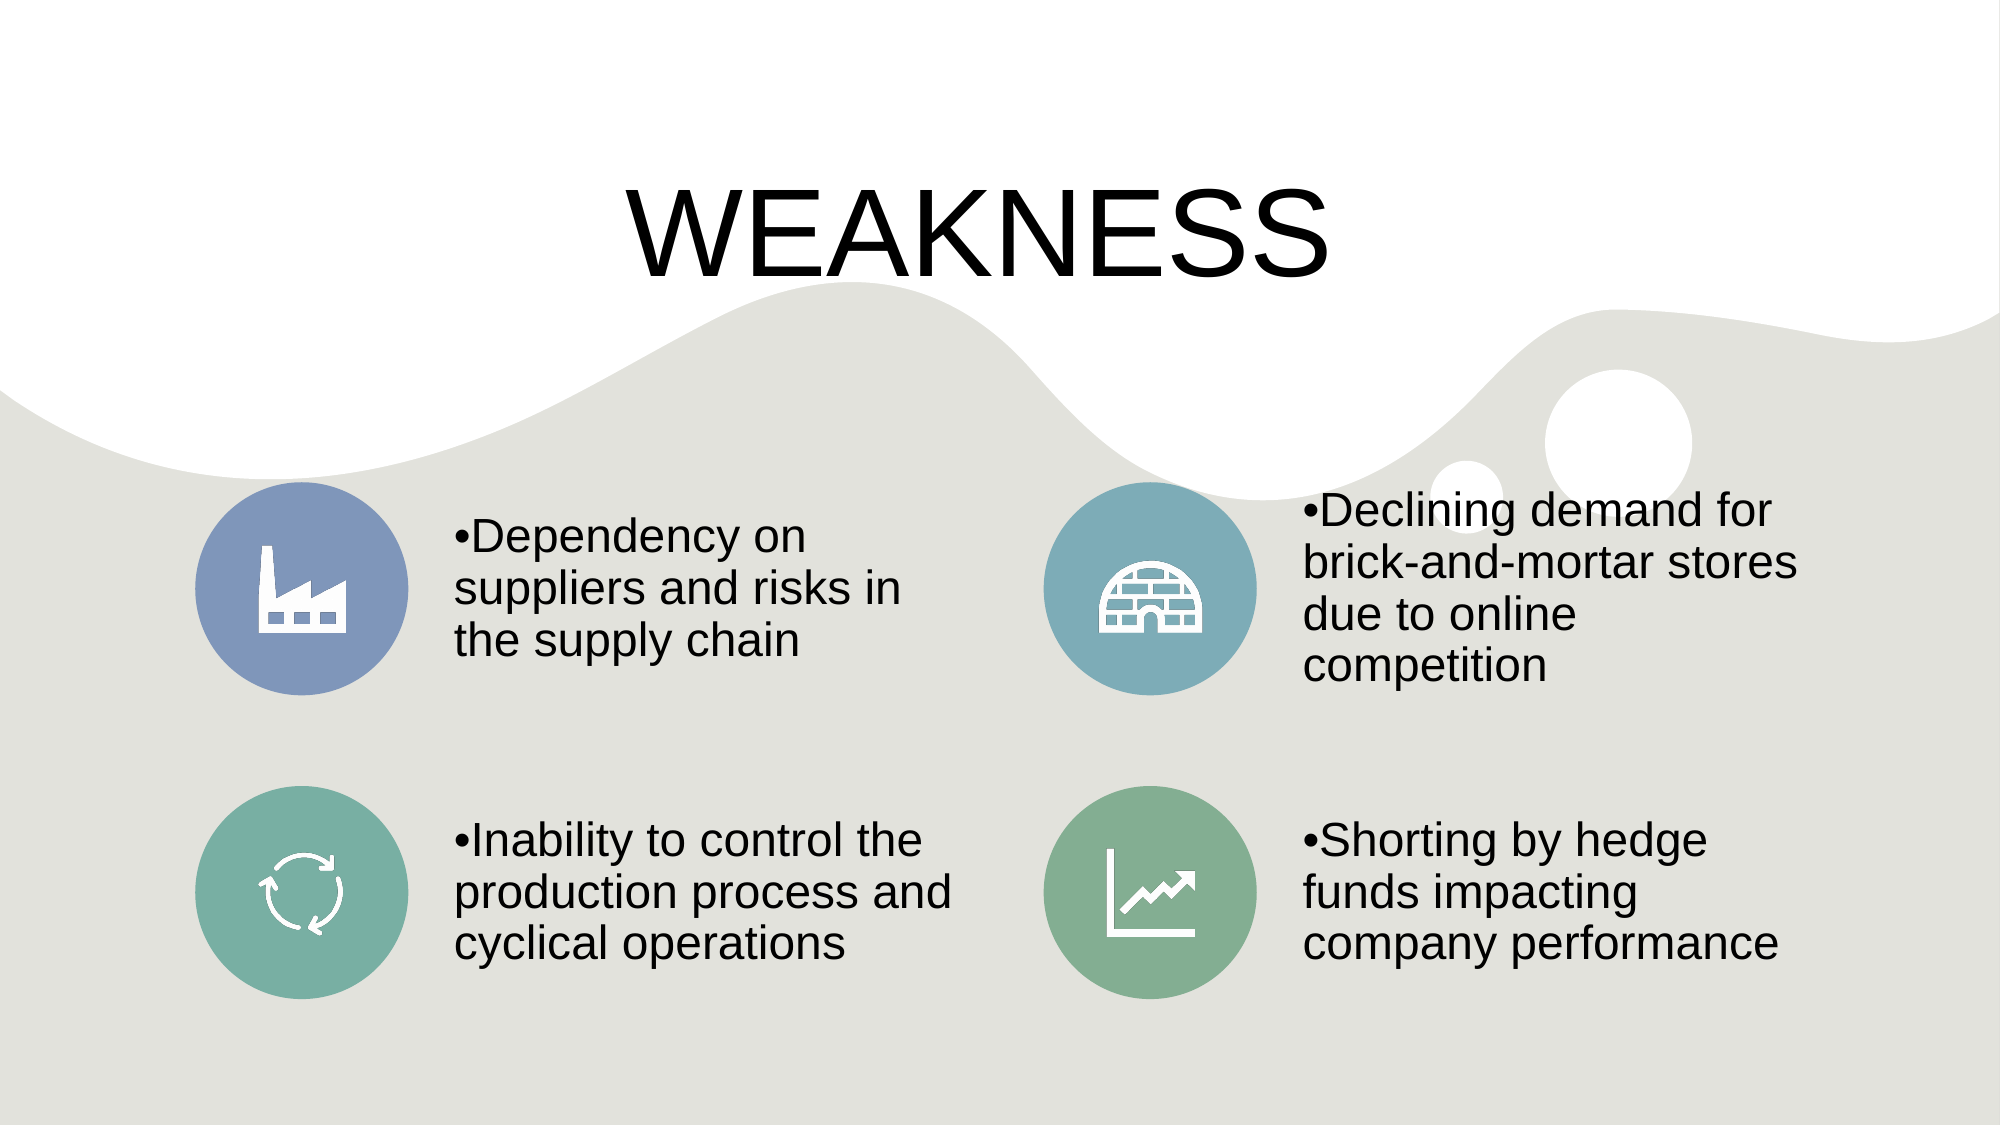

# WEAKNESS
•Dependency on suppliers and risks in the supply chain
•Declining demand for brick-and-mortar stores due to online competition
•Inability to control the production process and cyclical operations
•Shorting by hedge funds impacting company performance